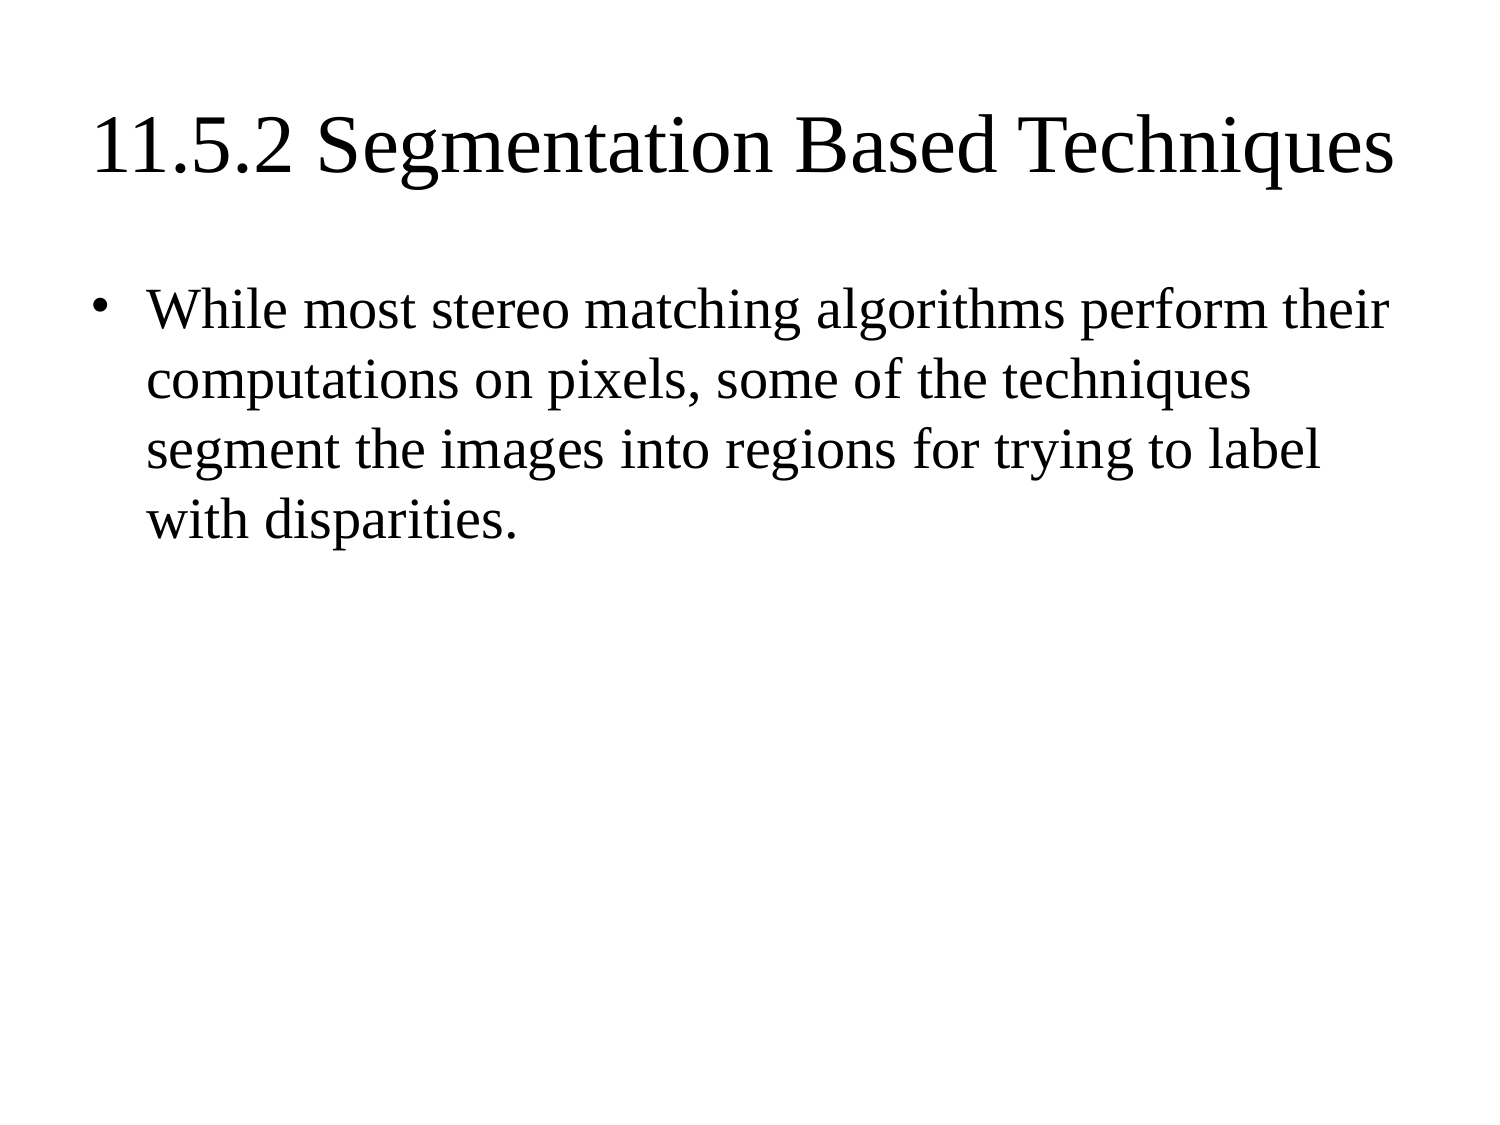

# 11.5.2 Segmentation Based Techniques
While most stereo matching algorithms perform their computations on pixels, some of the techniques segment the images into regions for trying to label with disparities.